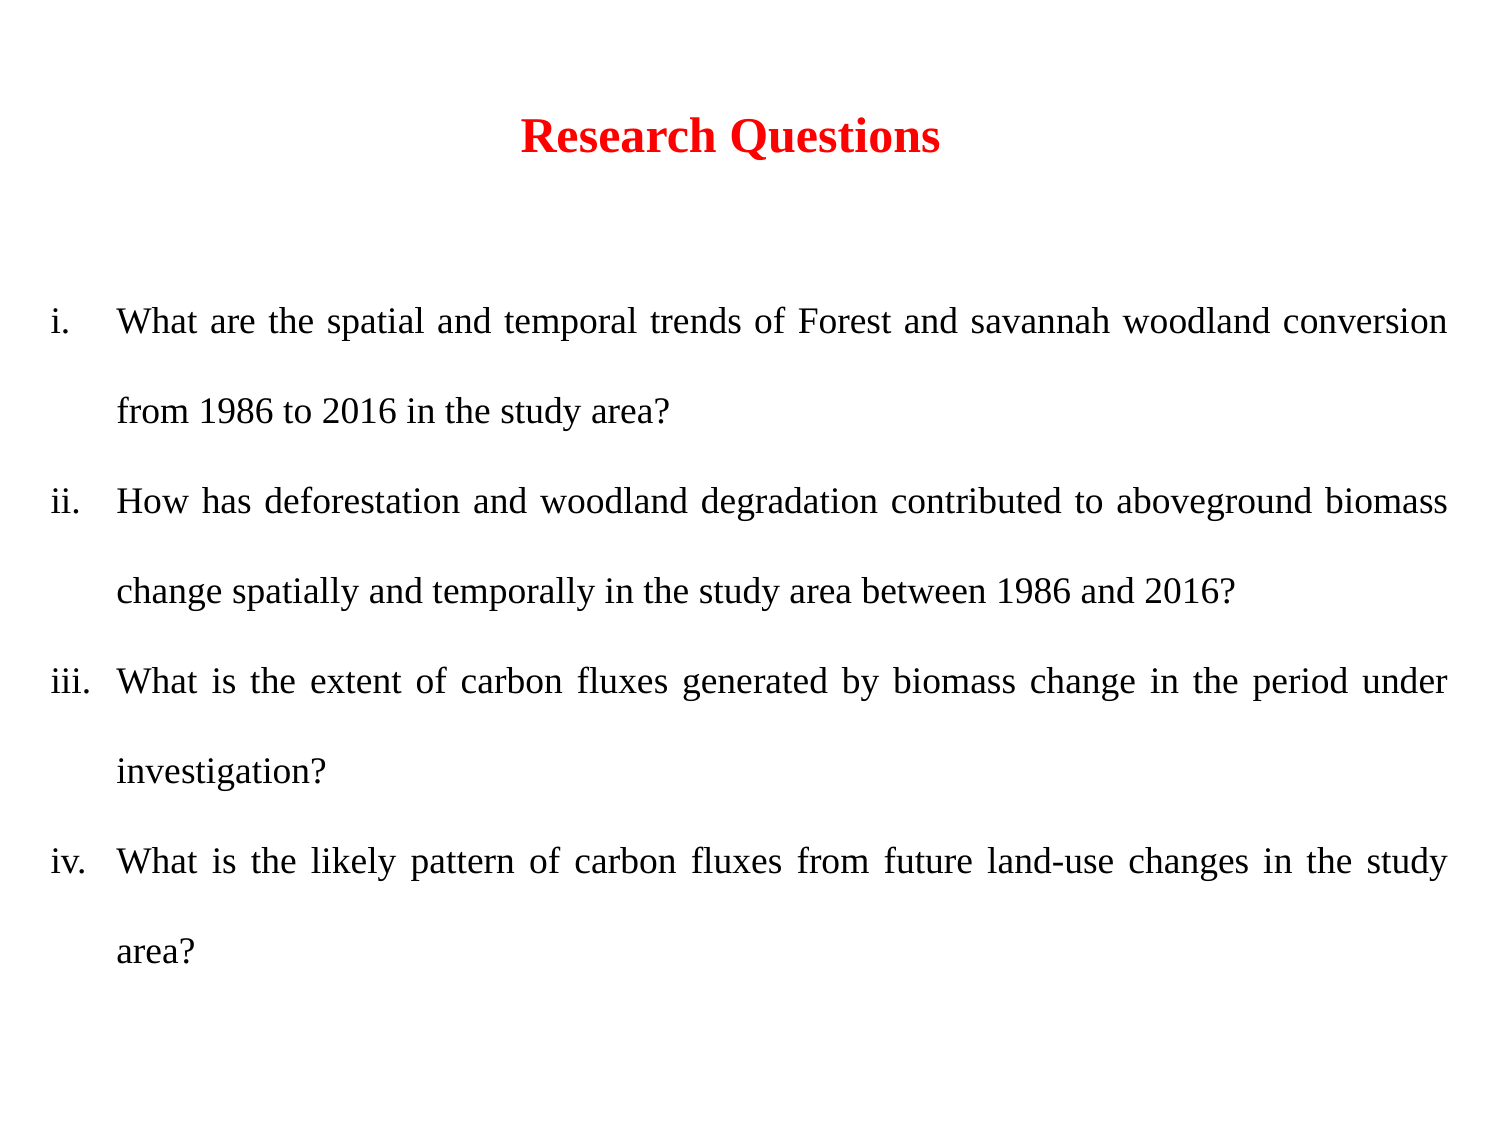

# Research Questions
What are the spatial and temporal trends of Forest and savannah woodland conversion from 1986 to 2016 in the study area?
How has deforestation and woodland degradation contributed to aboveground biomass change spatially and temporally in the study area between 1986 and 2016?
What is the extent of carbon fluxes generated by biomass change in the period under investigation?
What is the likely pattern of carbon fluxes from future land-use changes in the study area?